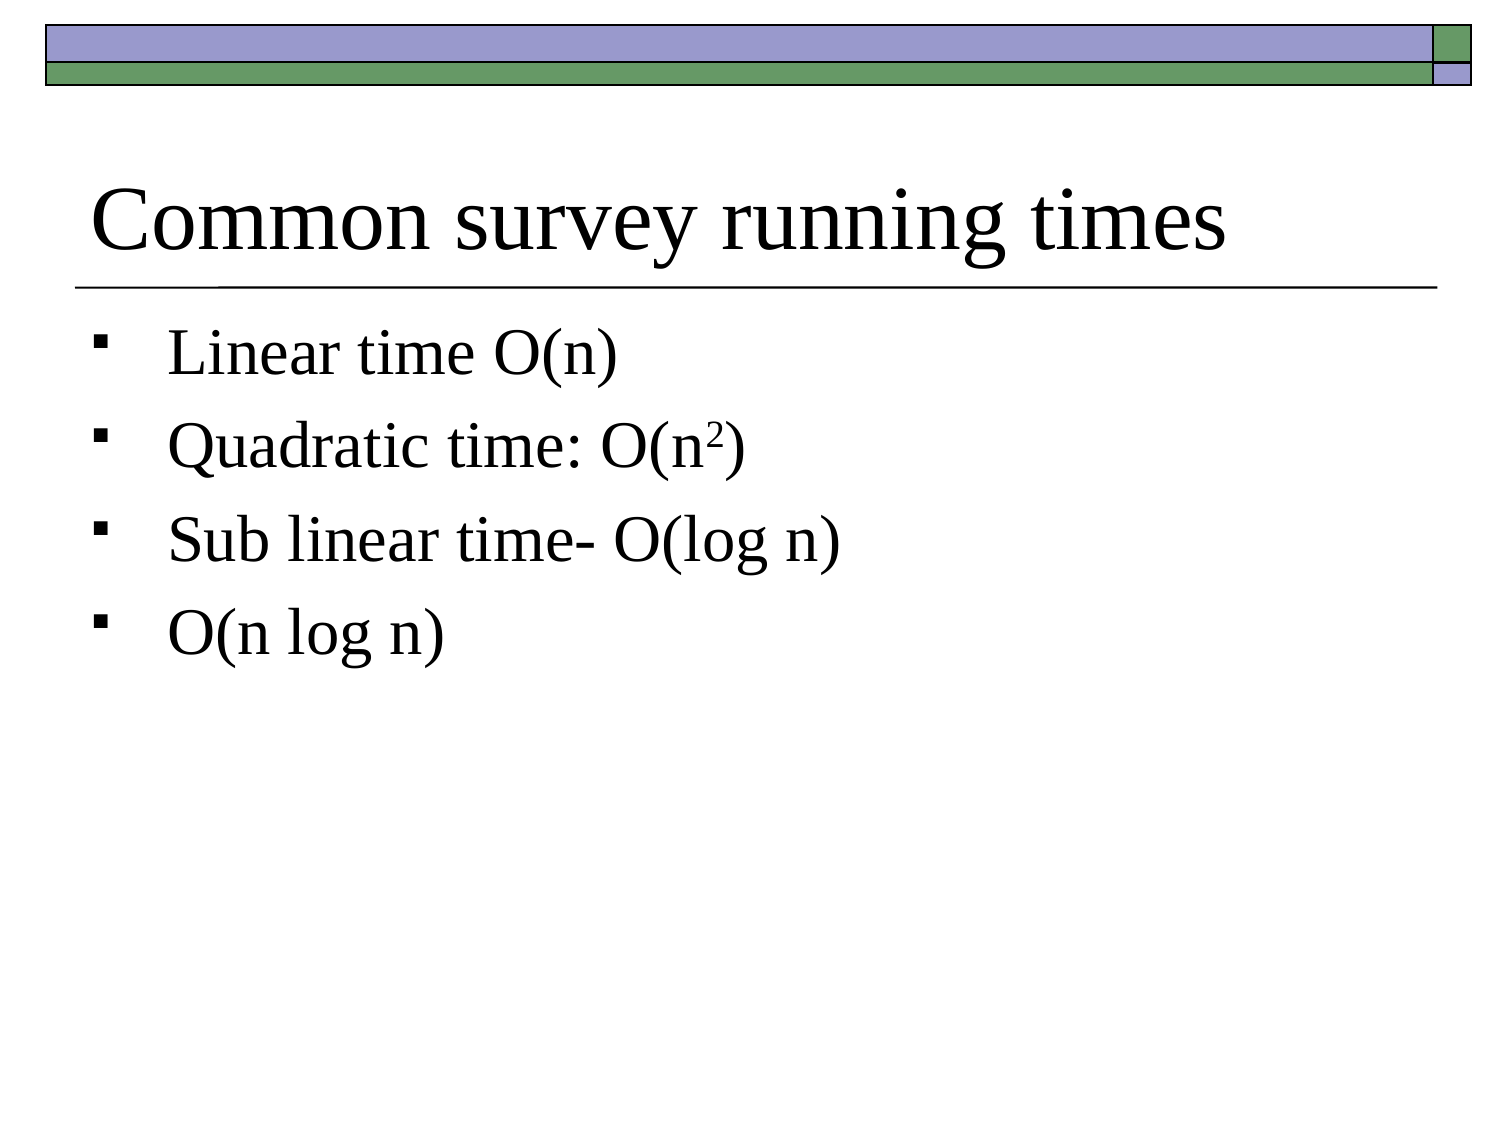

# Common survey running times
Linear time O(n)
Quadratic time: O(n2)
Sub linear time- O(log n)
O(n log n)